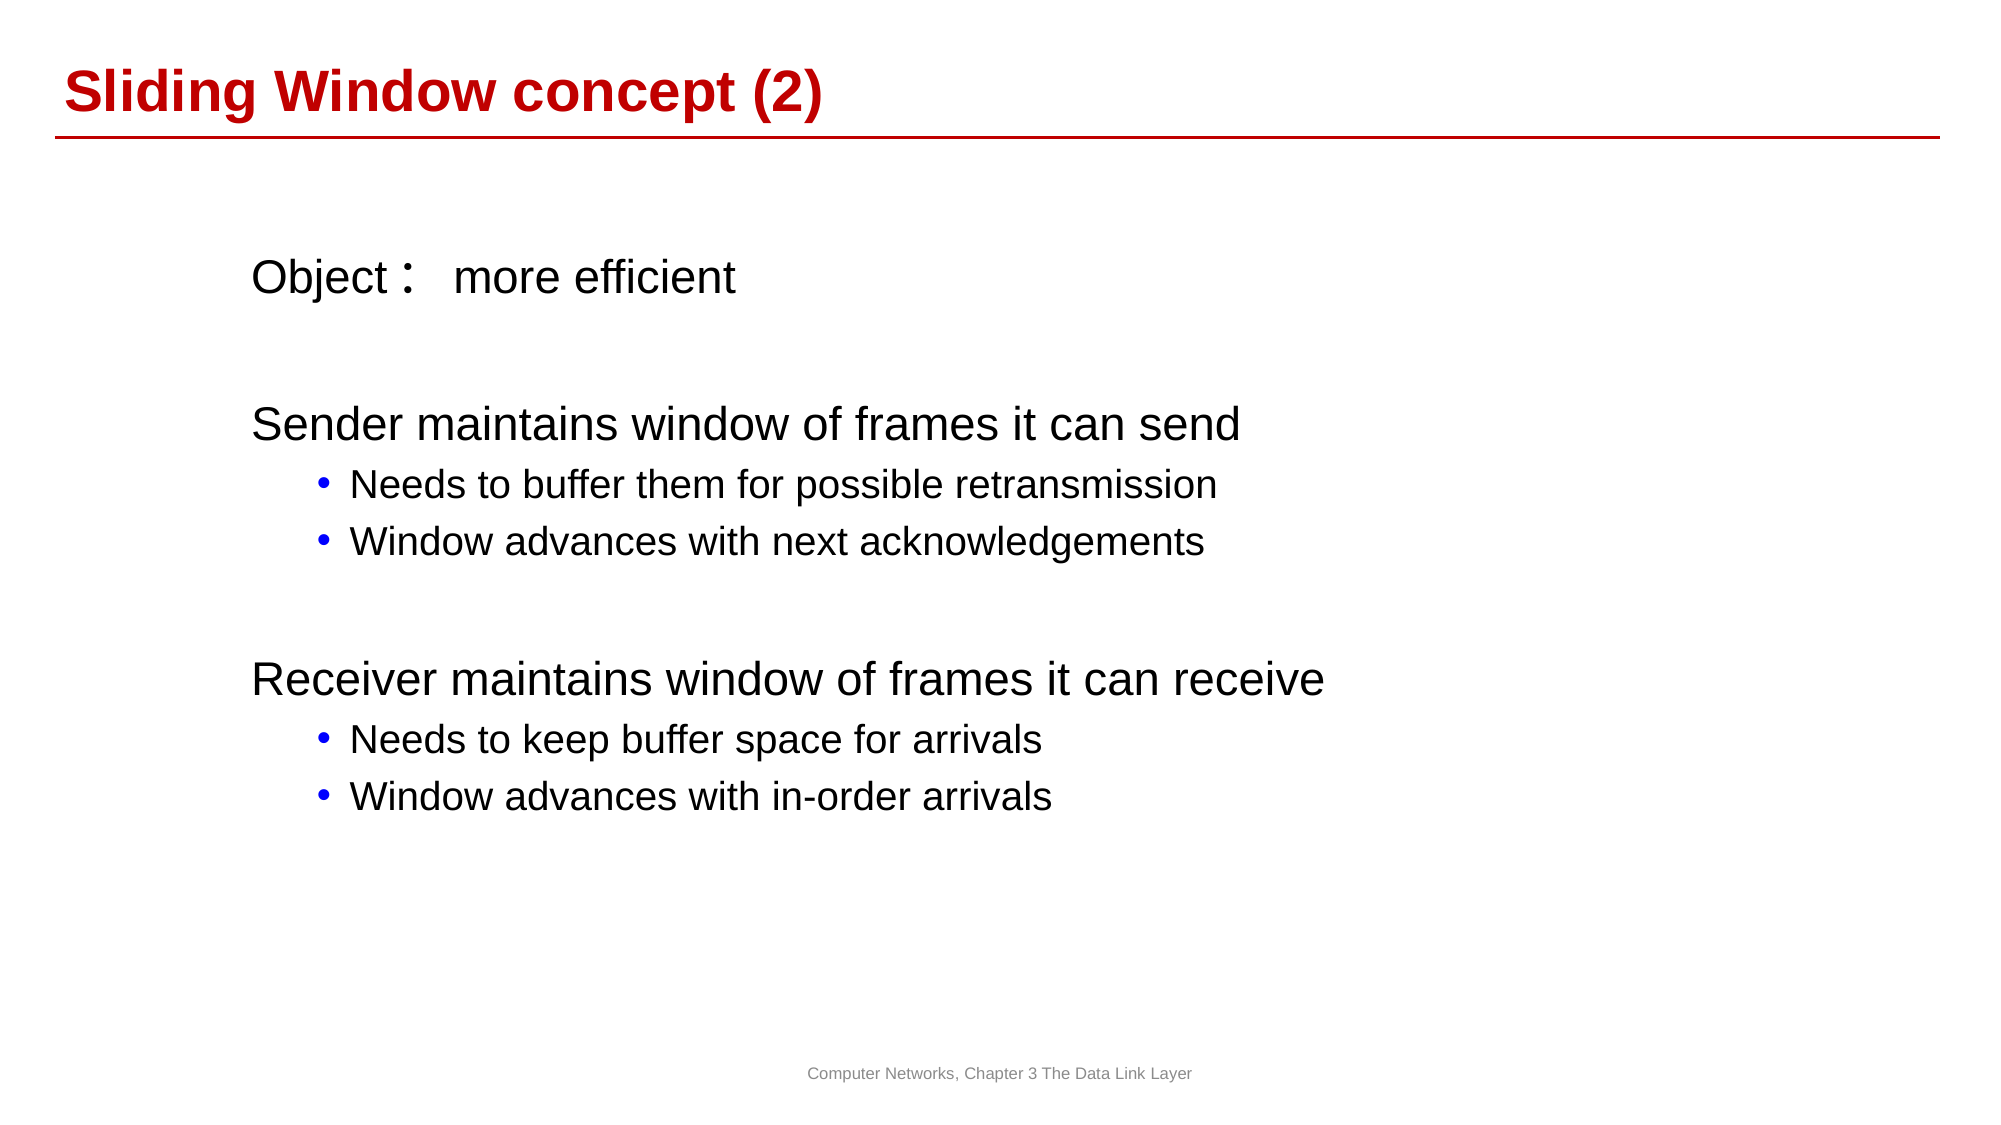

Sliding Window concept (2)
Object：more efficient

Sender maintains window of frames it can send
Needs to buffer them for possible retransmission
Window advances with next acknowledgements

Receiver maintains window of frames it can receive
Needs to keep buffer space for arrivals
Window advances with in-order arrivals
Computer Networks, Chapter 3 The Data Link Layer